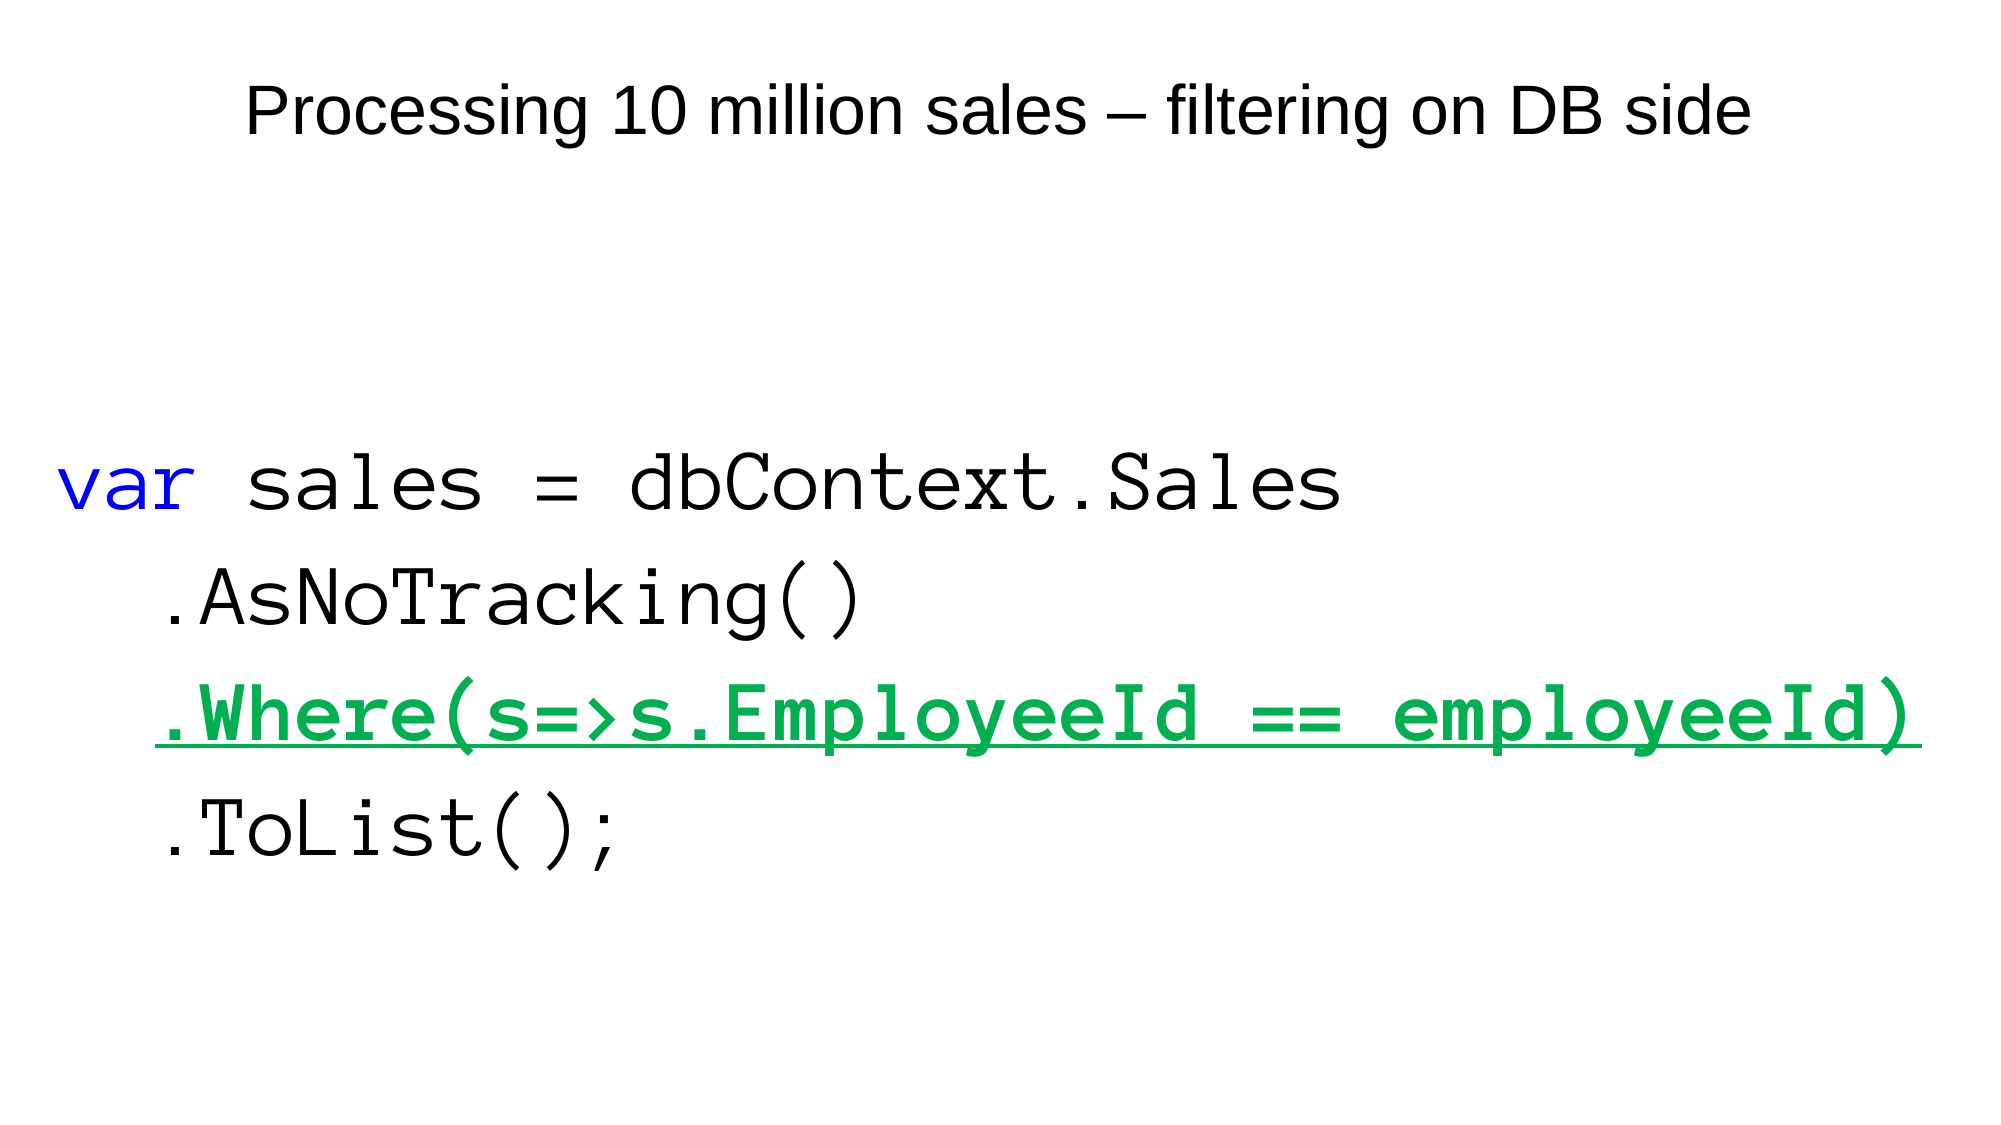

# Processing 10 million sales – filtering on DB side
var sales = dbContext.Sales
  .AsNoTracking()
  .Where(s=>s.EmployeeId == employeeId)
  .ToList();